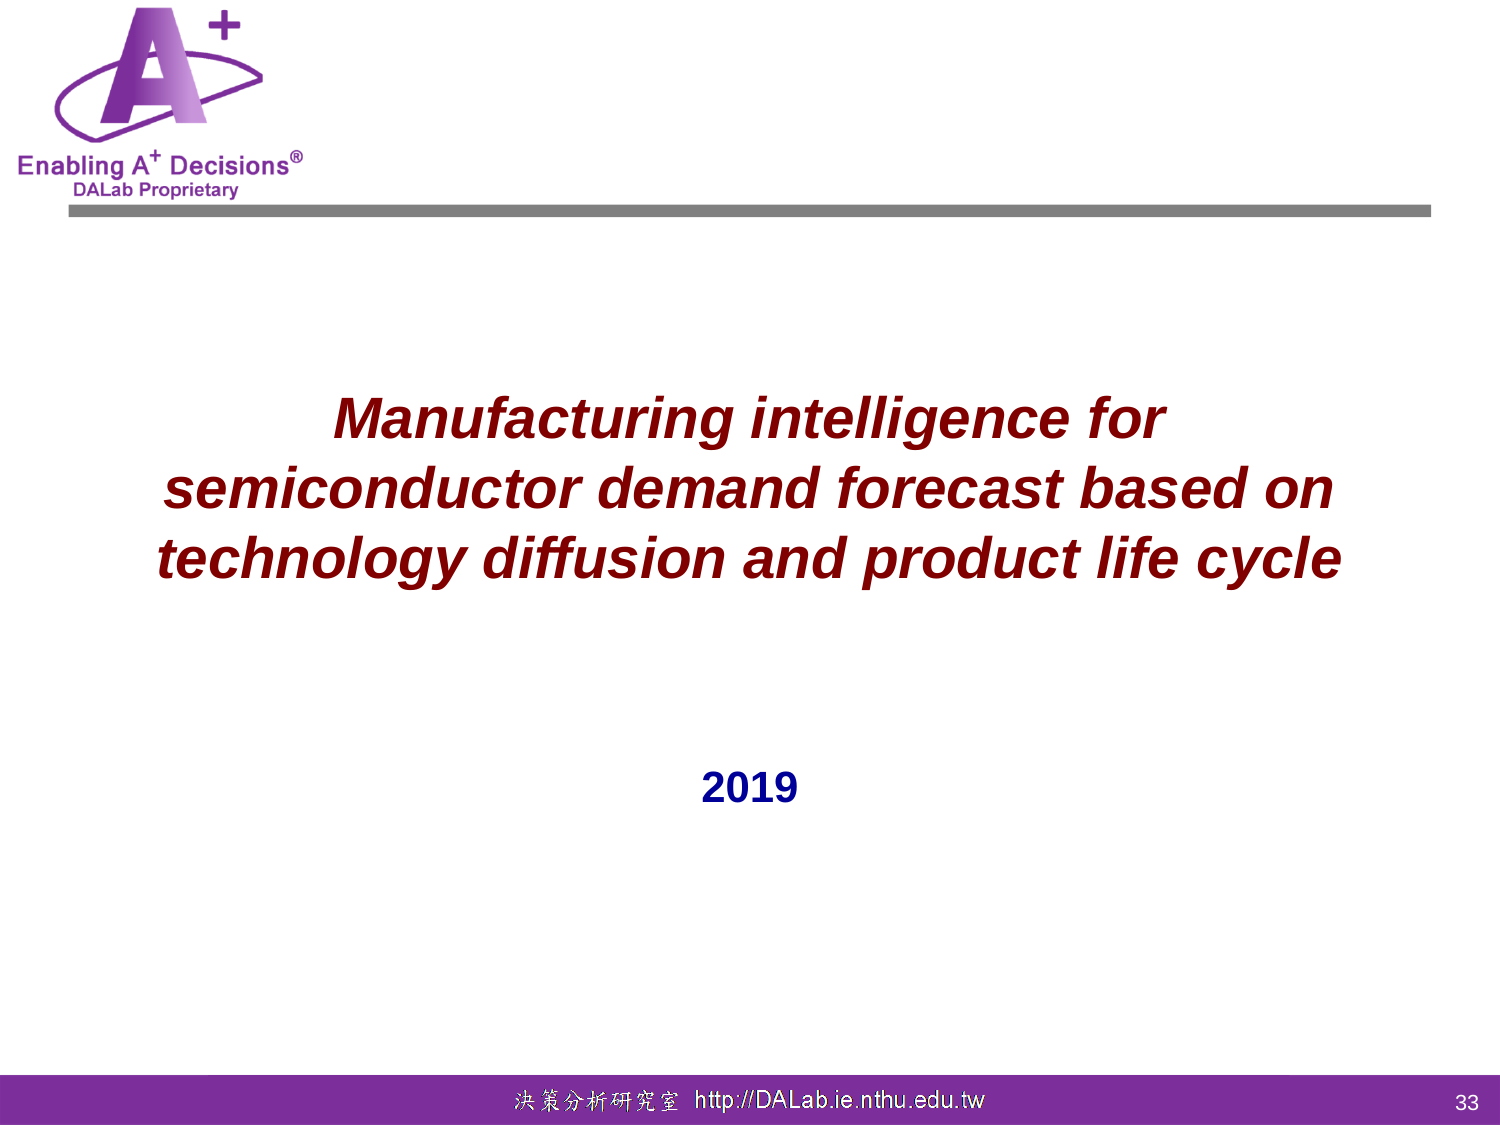

# Manufacturing intelligence for semiconductor demand forecast based on technology diffusion and product life cycle
2019
33